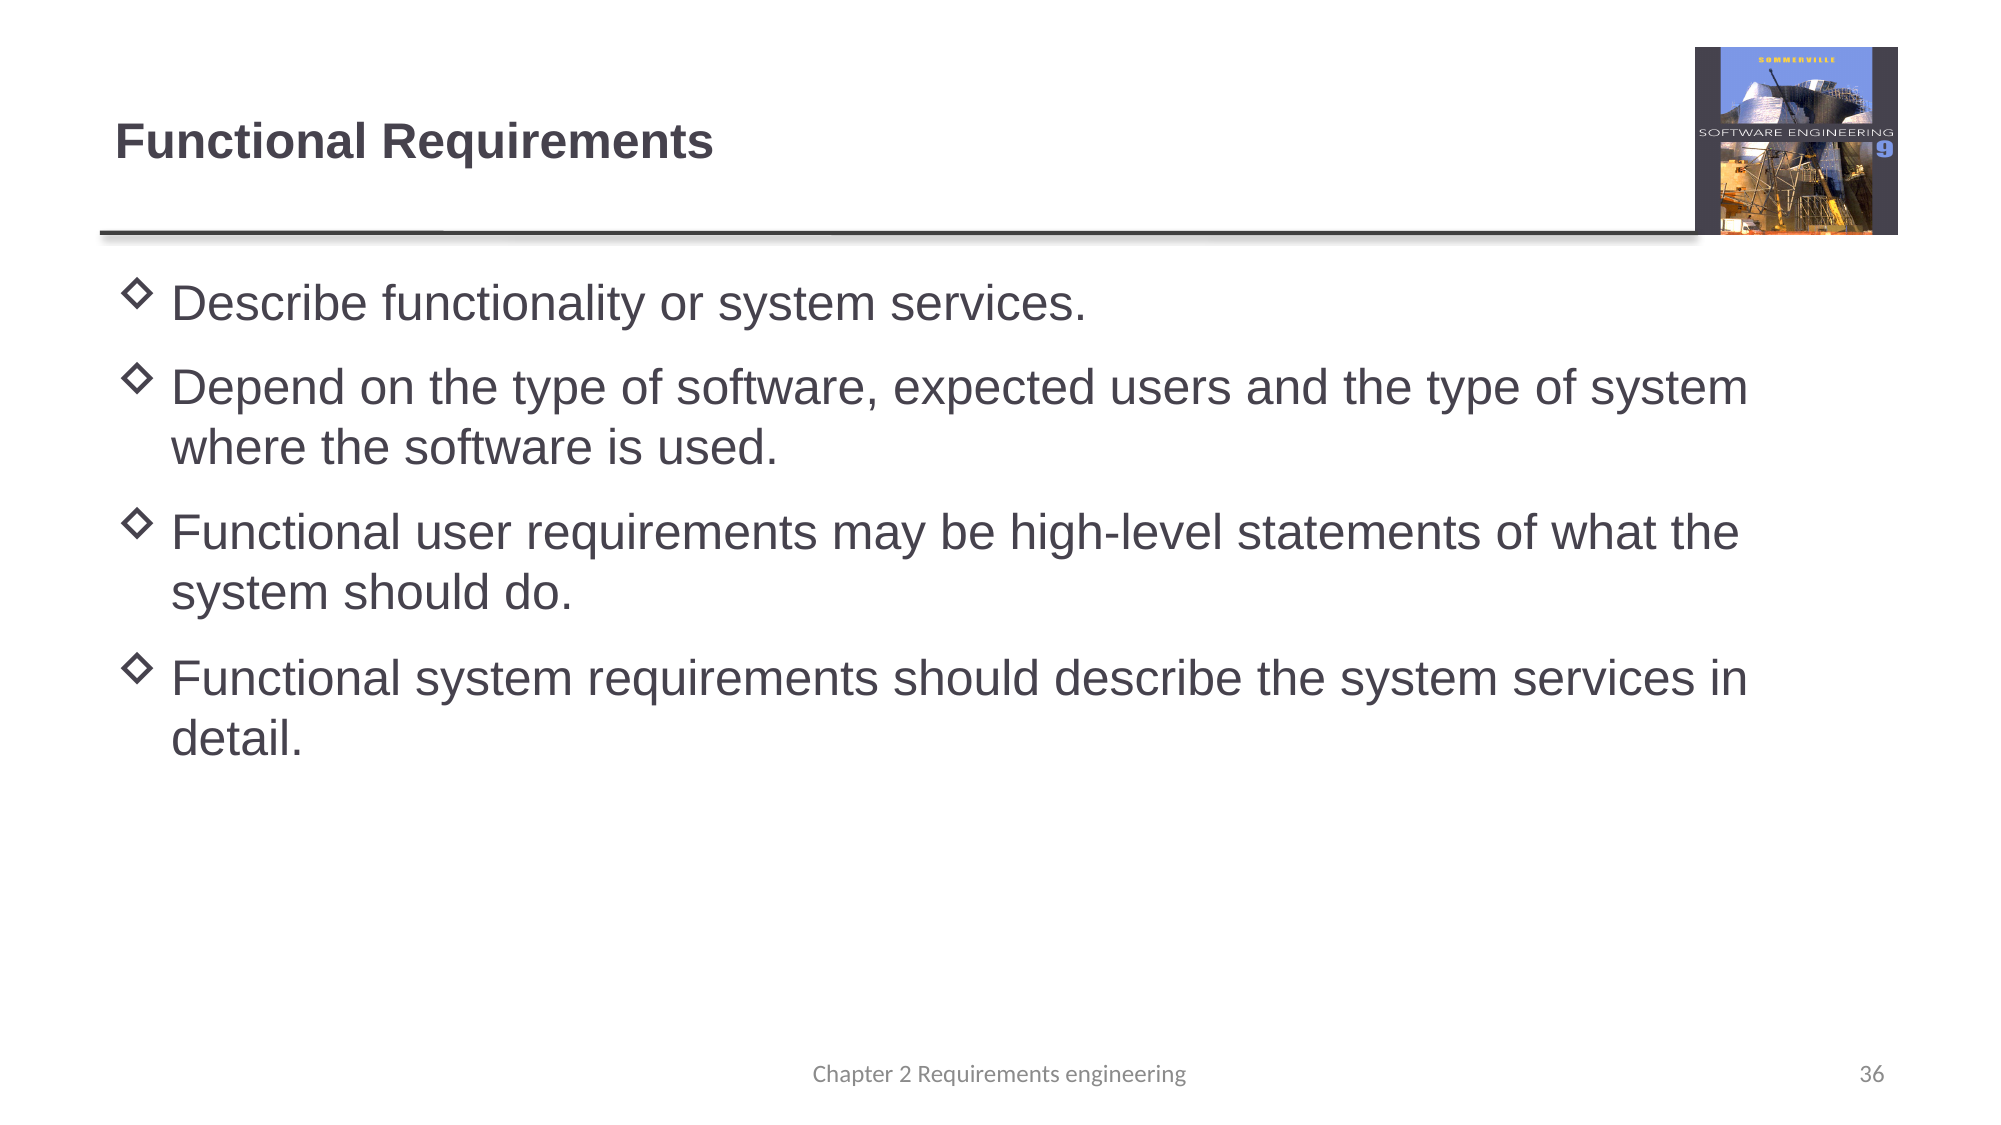

# Functional Requirements
Describe functionality or system services.
Depend on the type of software, expected users and the type of system where the software is used.
Functional user requirements may be high-level statements of what the system should do.
Functional system requirements should describe the system services in detail.
Chapter 2 Requirements engineering
36